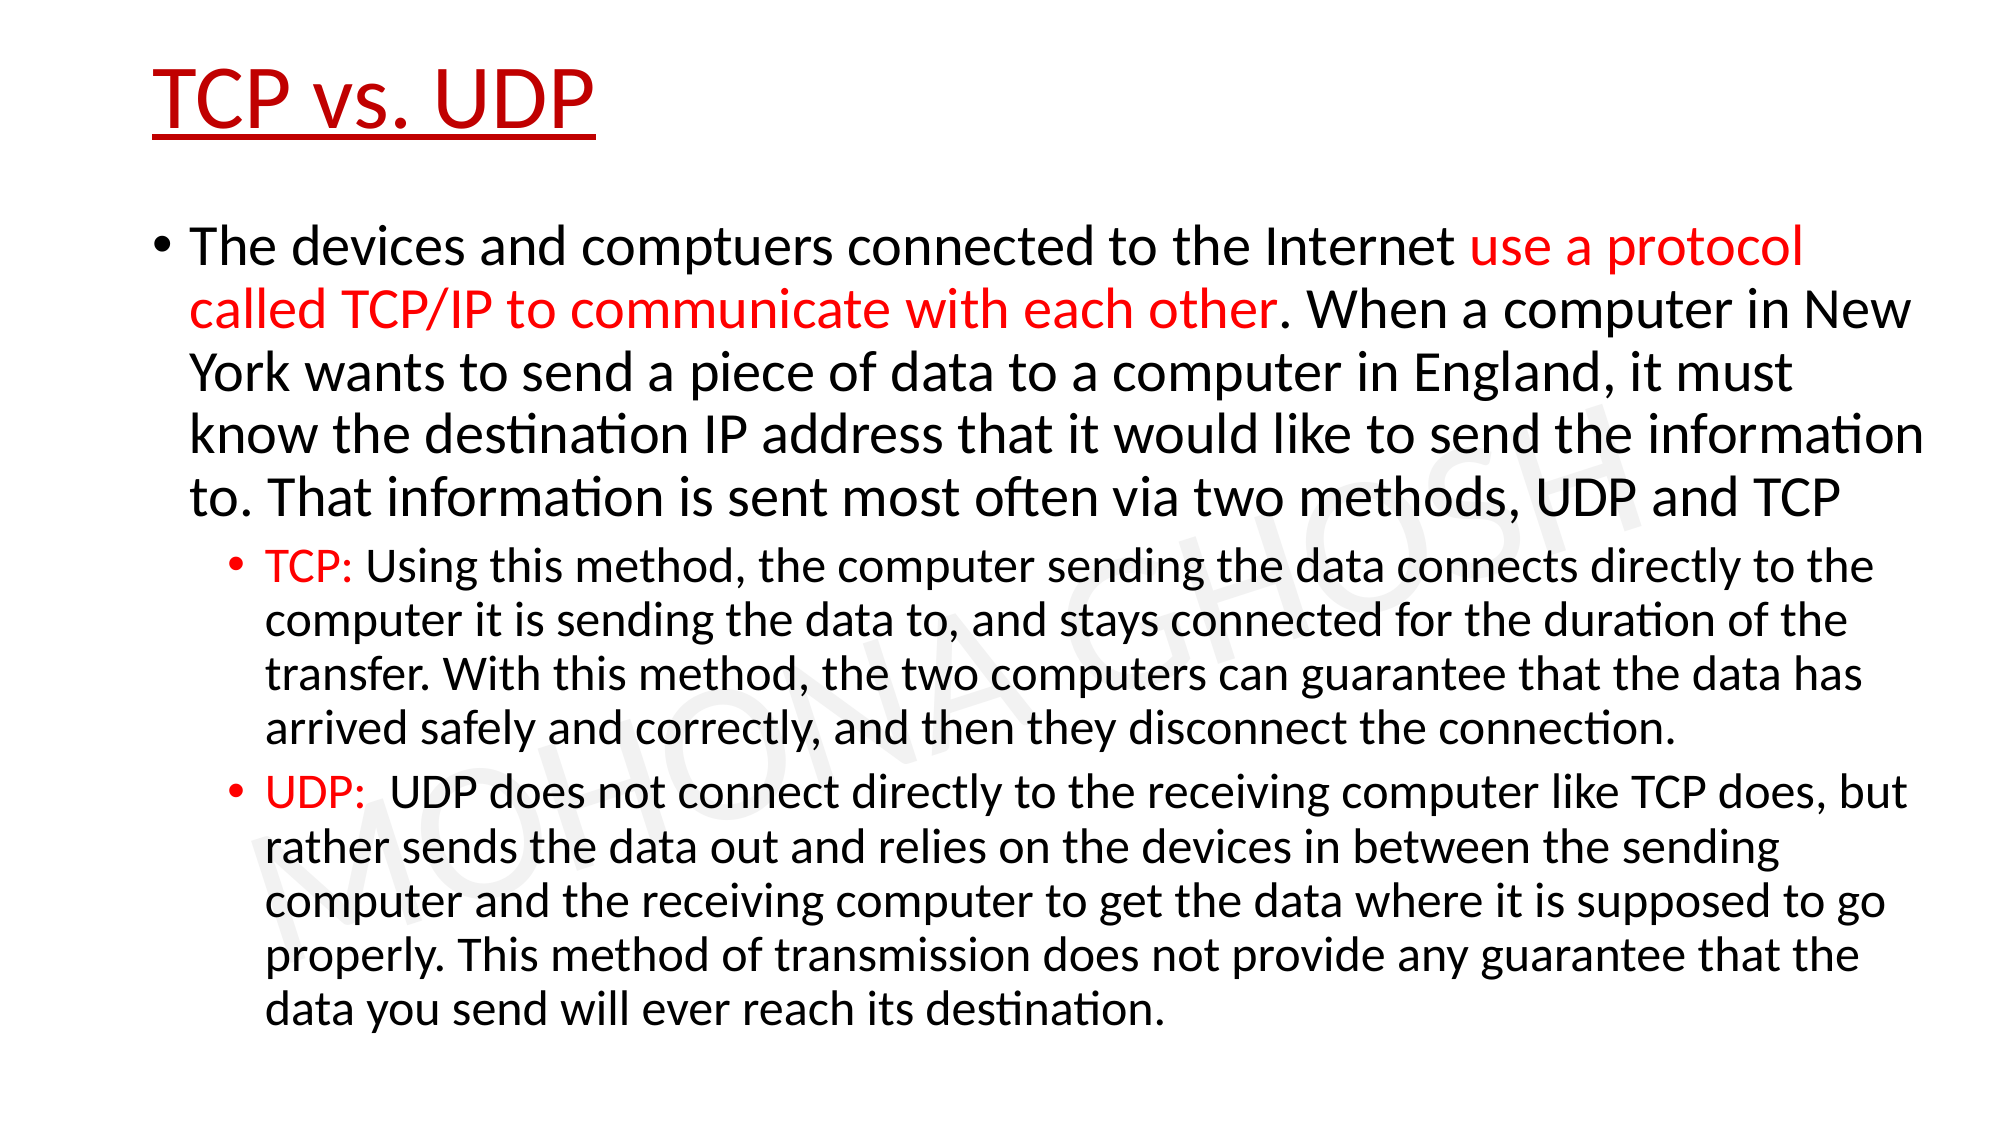

# TCP vs. UDP
The devices and comptuers connected to the Internet use a protocol called TCP/IP to communicate with each other. When a computer in New York wants to send a piece of data to a computer in England, it must know the destination IP address that it would like to send the information to. That information is sent most often via two methods, UDP and TCP
TCP: Using this method, the computer sending the data connects directly to the computer it is sending the data to, and stays connected for the duration of the transfer. With this method, the two computers can guarantee that the data has arrived safely and correctly, and then they disconnect the connection.
UDP:  UDP does not connect directly to the receiving computer like TCP does, but rather sends the data out and relies on the devices in between the sending computer and the receiving computer to get the data where it is supposed to go properly. This method of transmission does not provide any guarantee that the data you send will ever reach its destination.